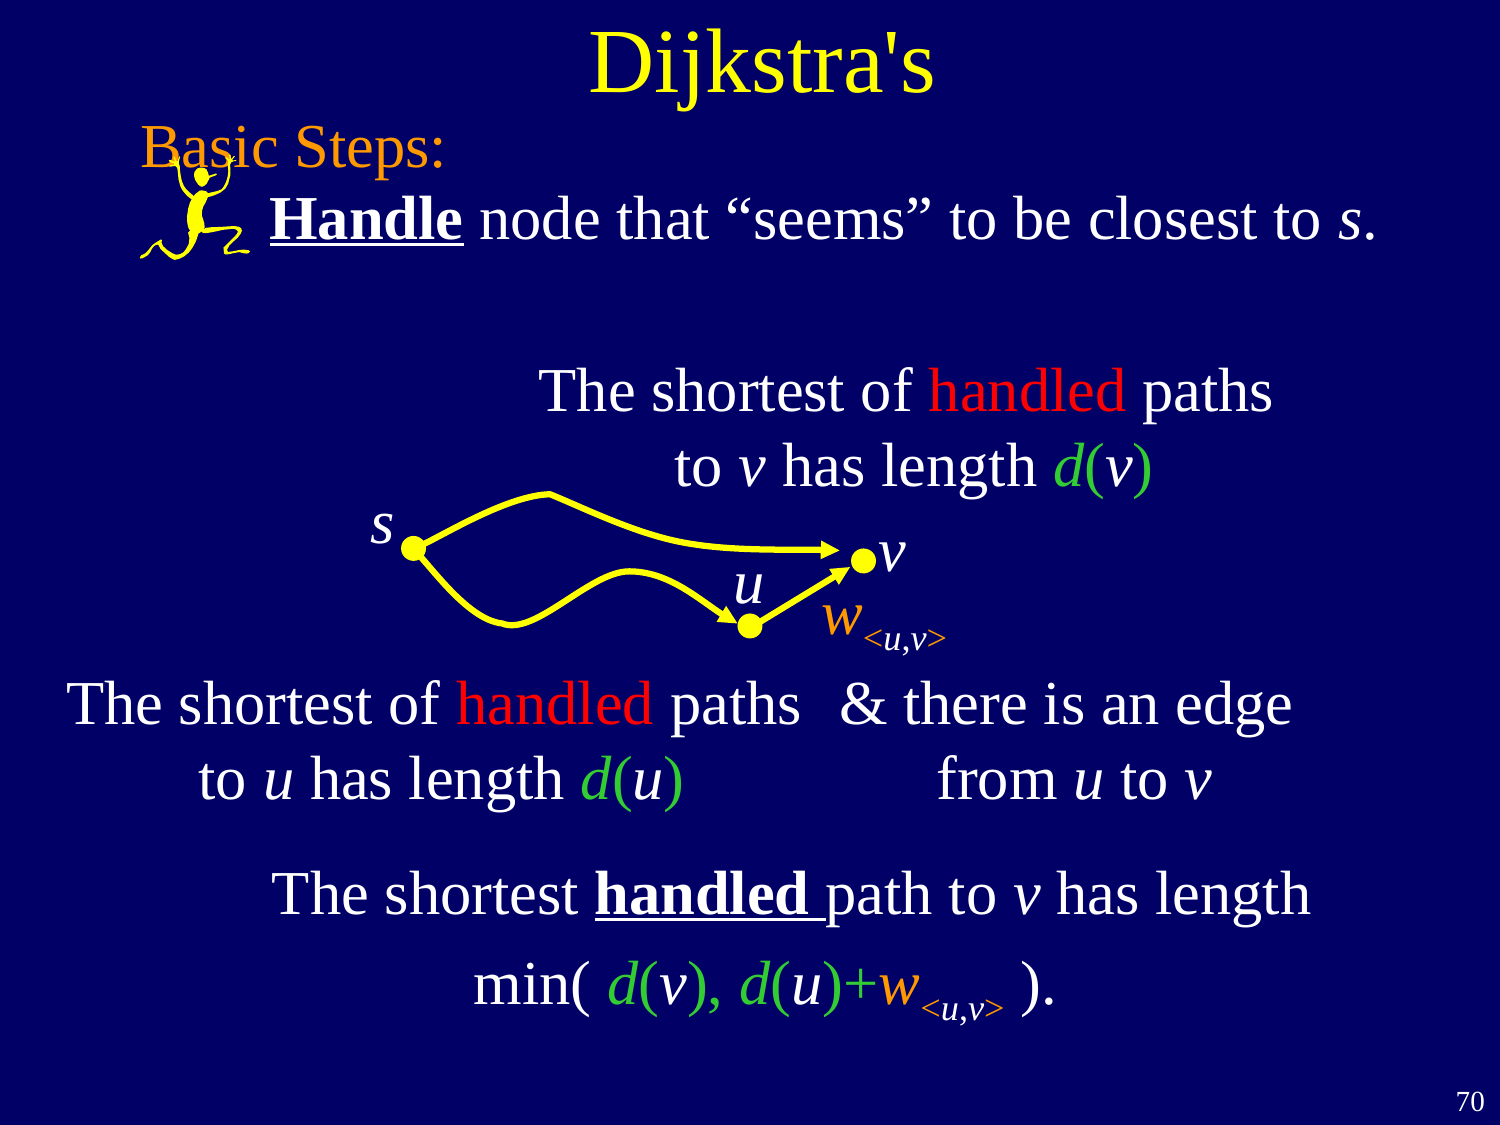

Dijkstra's
Basic Steps:

Handle node that “seems” to be closest to s.
The shortest of handled paths
to v has length d(v)
s

v

u

The shortest of handled paths
to u has length d(u)
w<u,v>

& there is an edge
from u to v
The shortest handled path to v has length
min( d(v), d(u)+w<u,v> ).